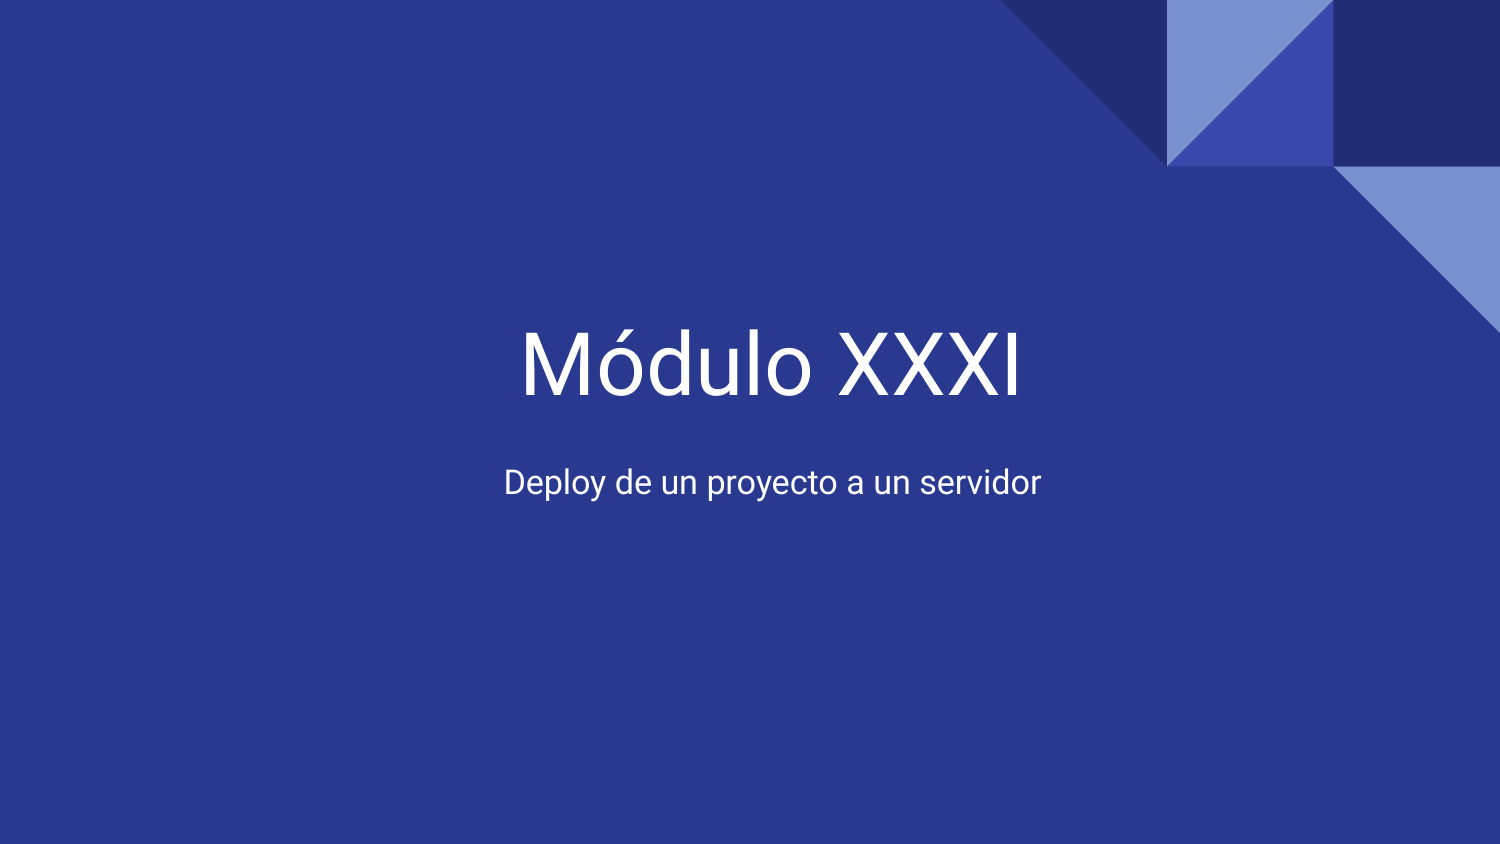

# Módulo XXXI
Deploy de un proyecto a un servidor